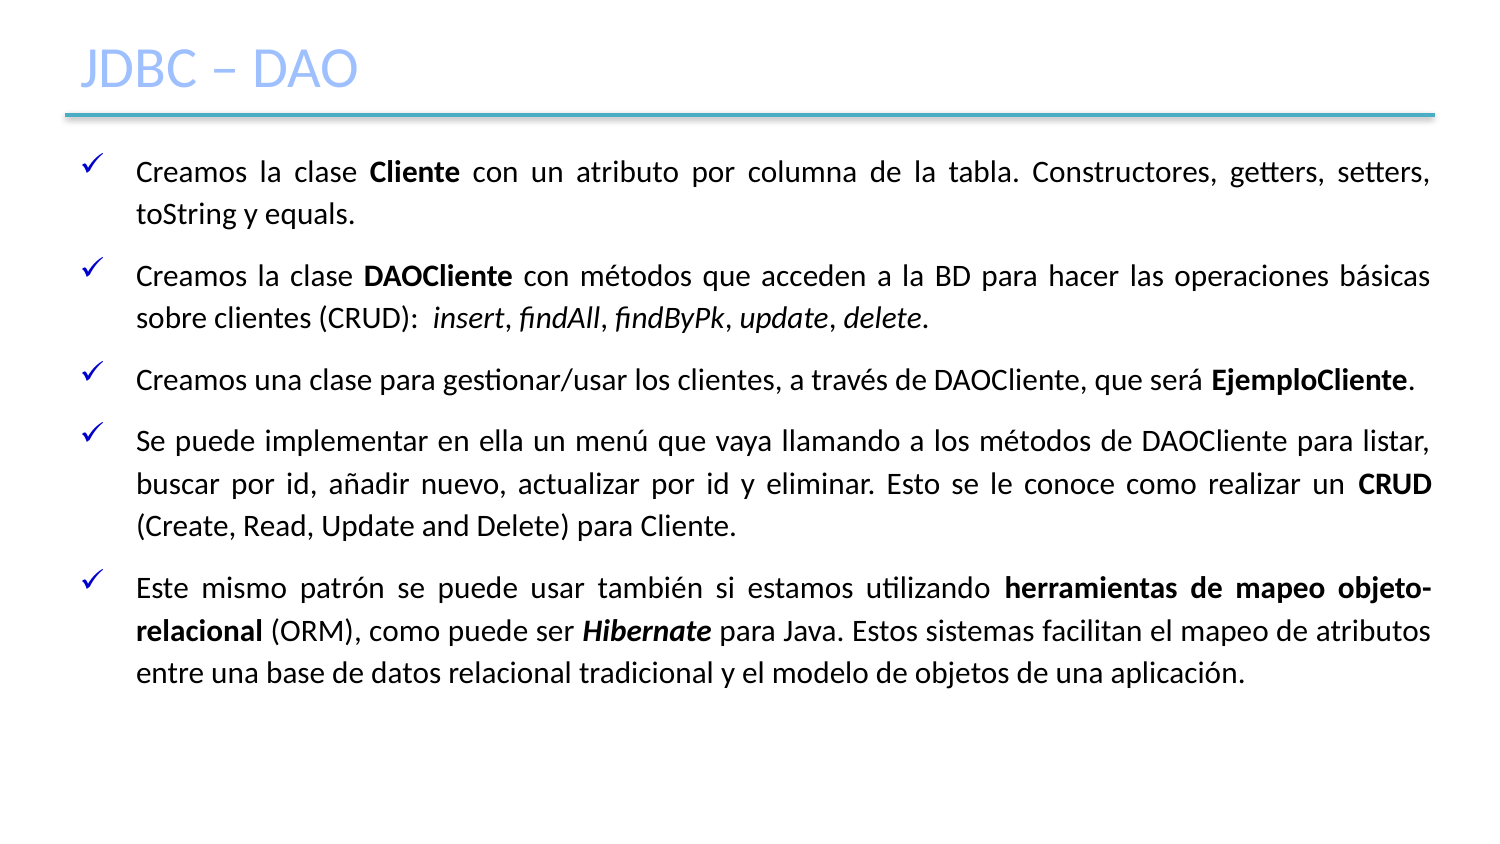

# JDBC – DAO
Creamos la clase Cliente con un atributo por columna de la tabla. Constructores, getters, setters, toString y equals.
Creamos la clase DAOCliente con métodos que acceden a la BD para hacer las operaciones básicas sobre clientes (CRUD):  insert, findAll, findByPk, update, delete.
Creamos una clase para gestionar/usar los clientes, a través de DAOCliente, que será EjemploCliente.
Se puede implementar en ella un menú que vaya llamando a los métodos de DAOCliente para listar, buscar por id, añadir nuevo, actualizar por id y eliminar. Esto se le conoce como realizar un CRUD (Create, Read, Update and Delete) para Cliente.
Este mismo patrón se puede usar también si estamos utilizando herramientas de mapeo objeto-relacional (ORM), como puede ser Hibernate para Java. Estos sistemas facilitan el mapeo de atributos entre una base de datos relacional tradicional y el modelo de objetos de una aplicación.